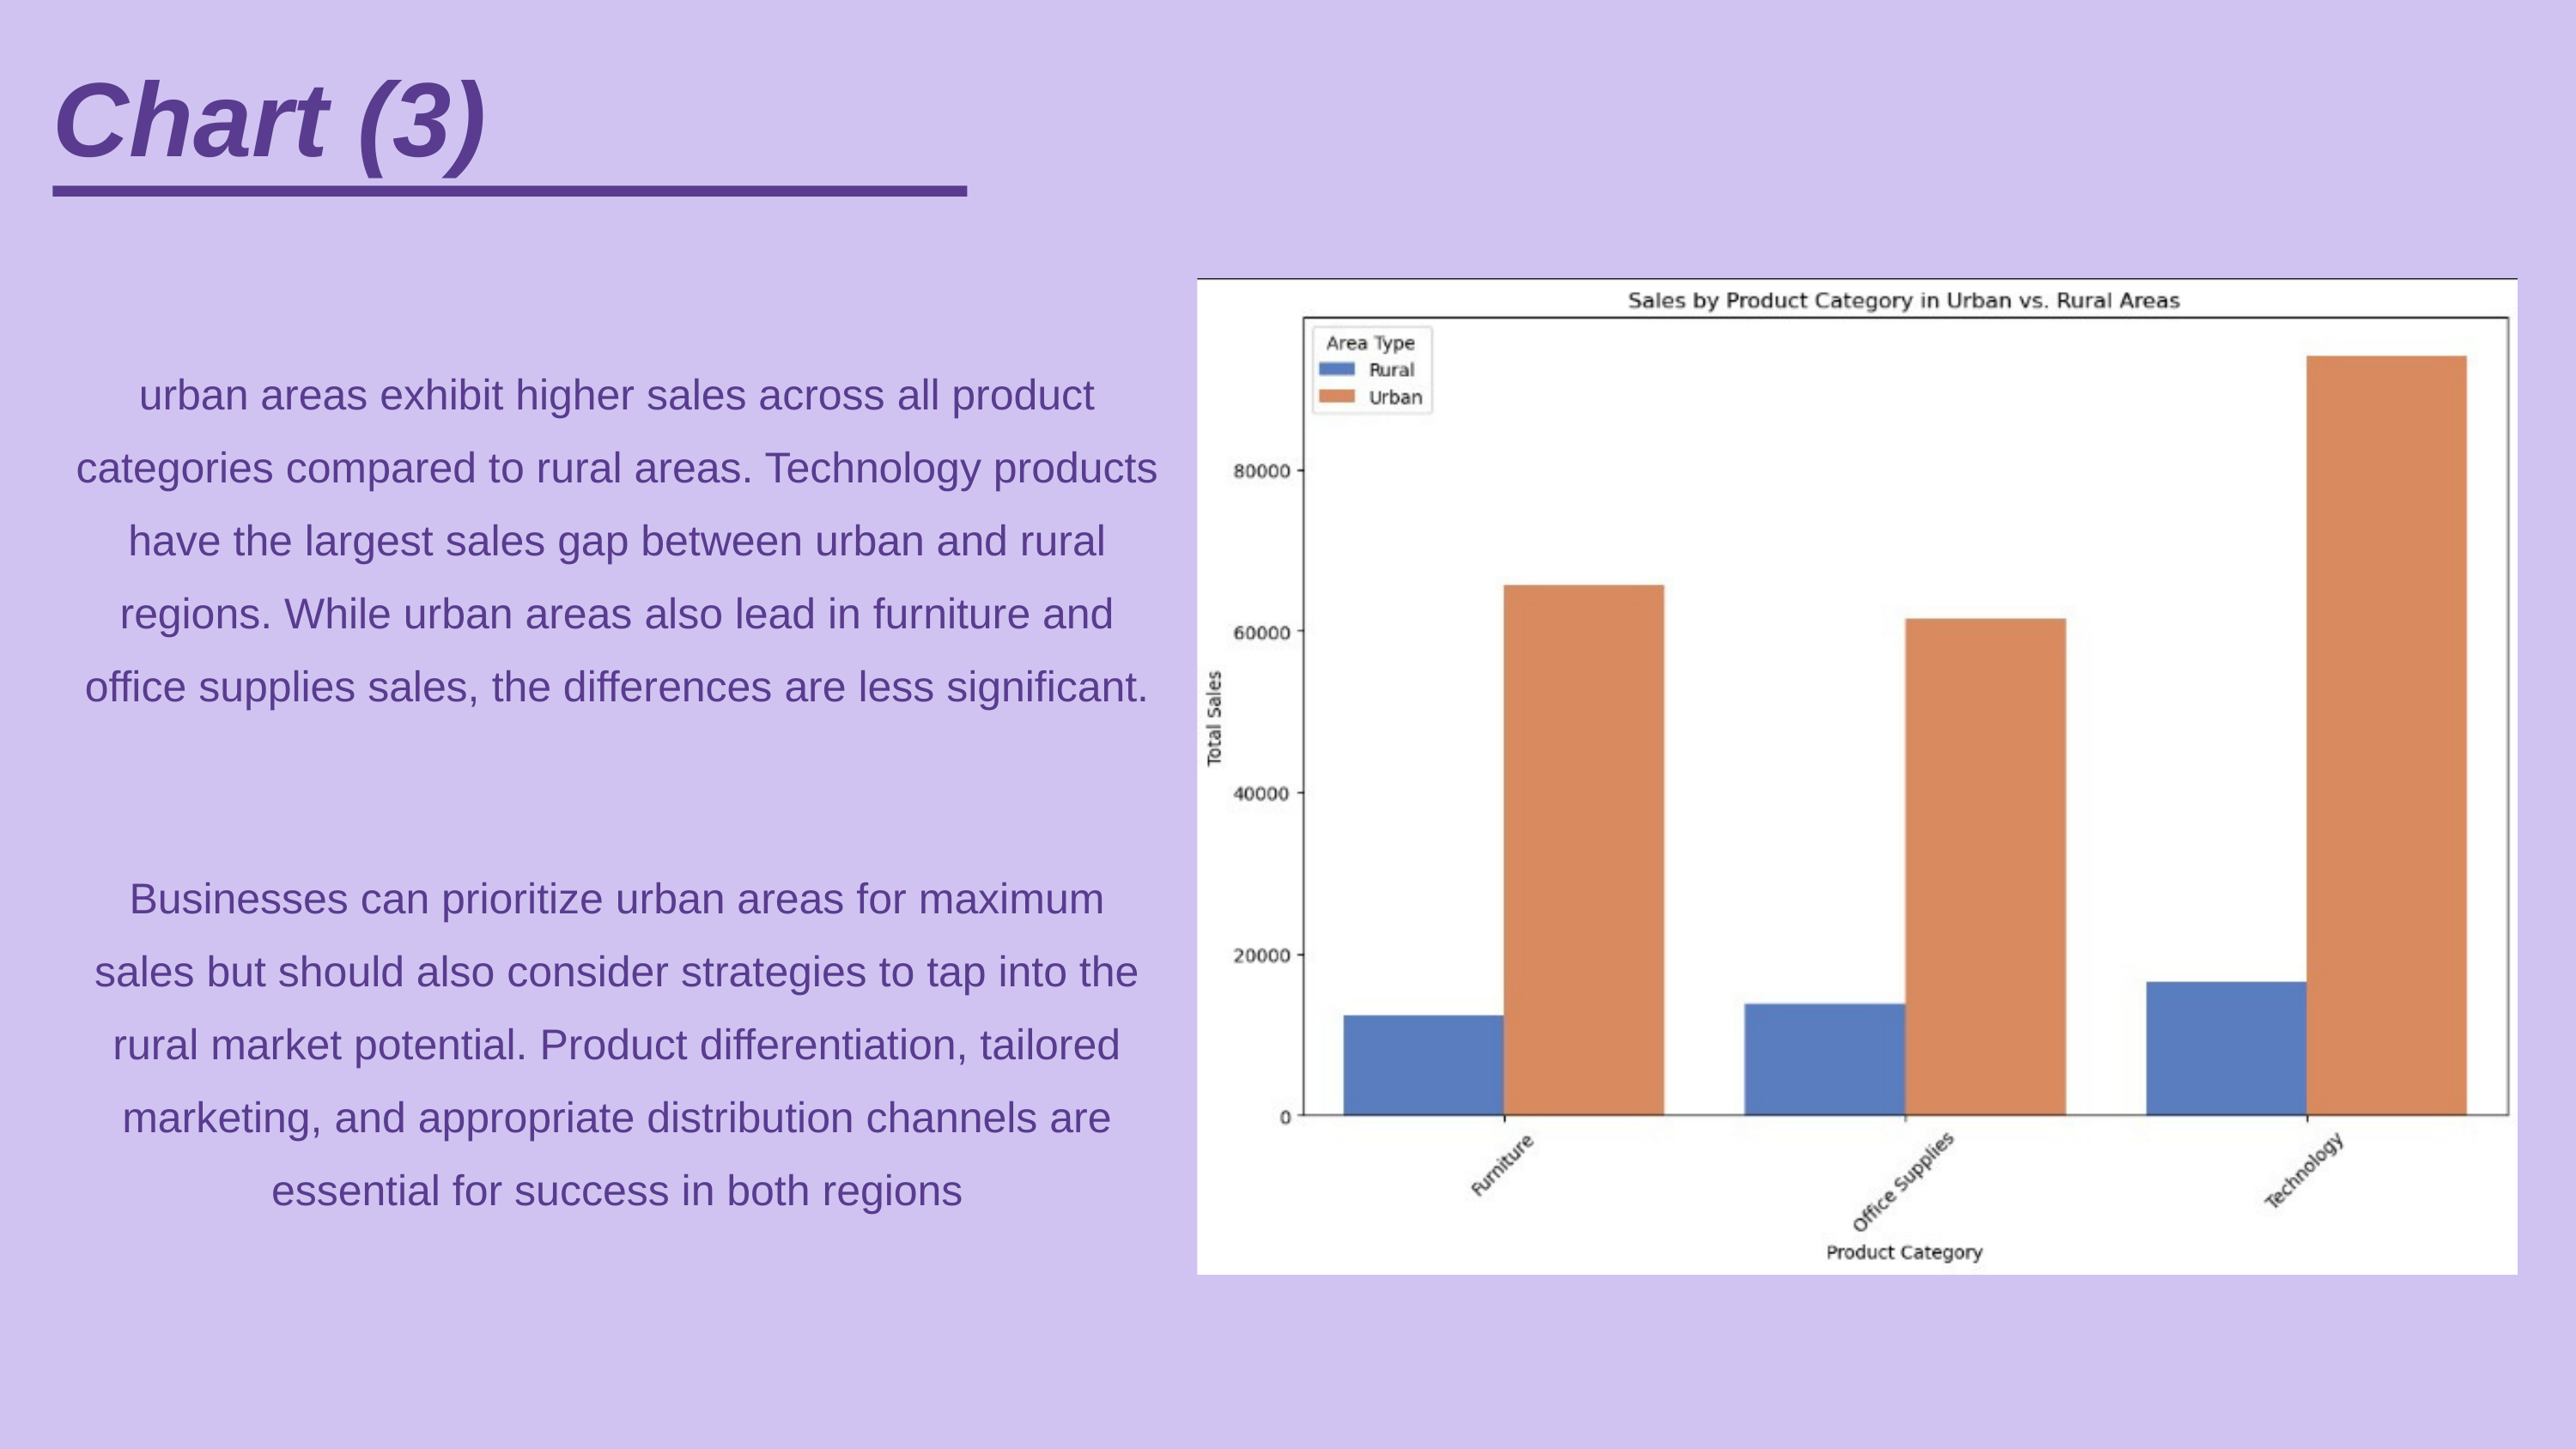

Chart (3)

urban areas exhibit higher sales across all product categories compared to rural areas. Technology products have the largest sales gap between urban and rural regions. While urban areas also lead in furniture and office supplies sales, the differences are less significant.
Businesses can prioritize urban areas for maximum sales but should also consider strategies to tap into the rural market potential. Product differentiation, tailored marketing, and appropriate distribution channels are essential for success in both regions